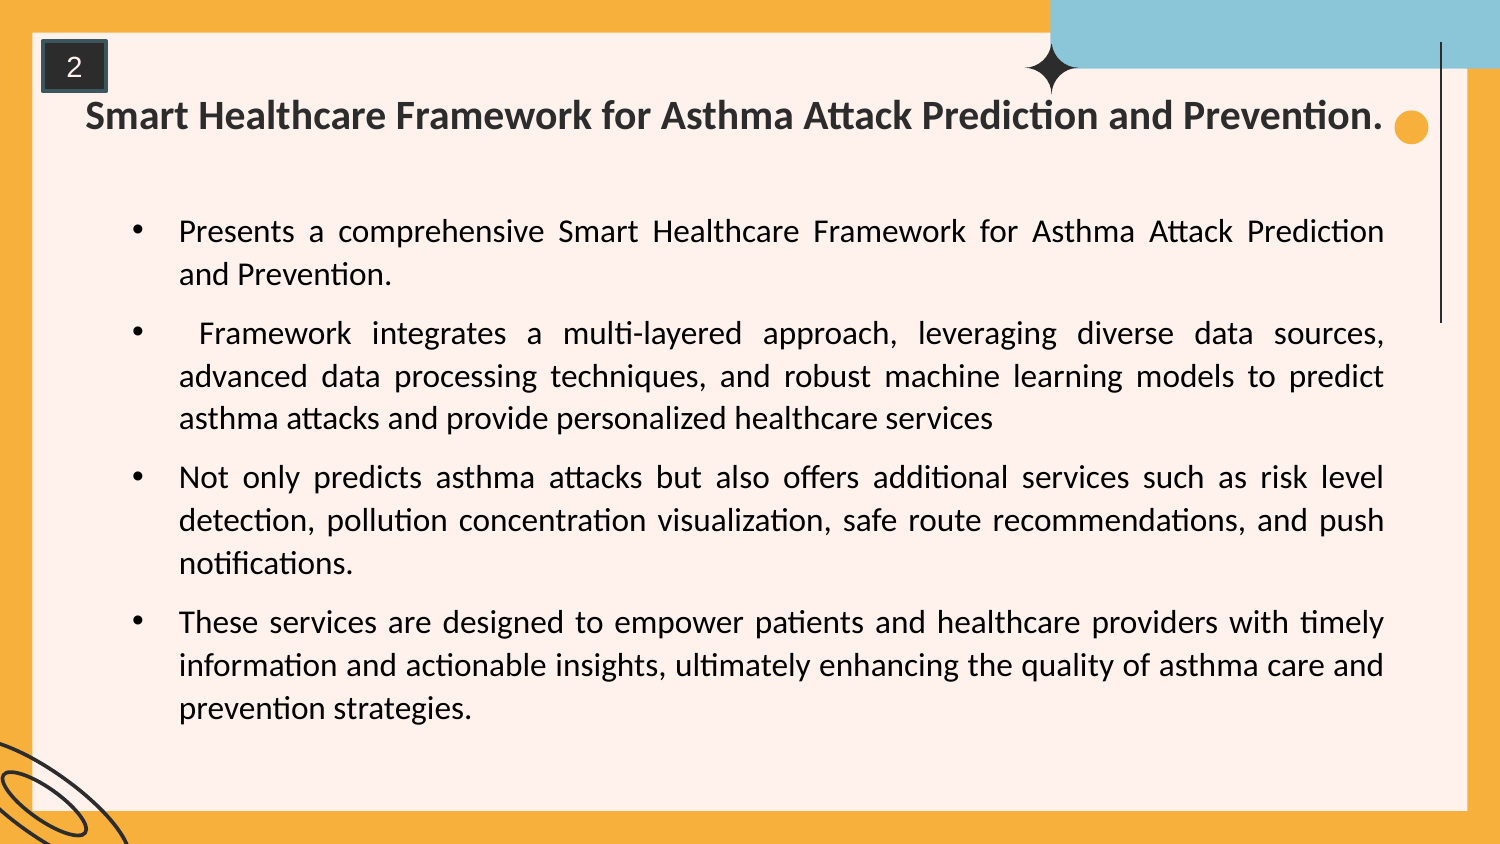

2
# Smart Healthcare Framework for Asthma Attack Prediction and Prevention.

Presents a comprehensive Smart Healthcare Framework for Asthma Attack Prediction and Prevention.
 Framework integrates a multi-layered approach, leveraging diverse data sources, advanced data processing techniques, and robust machine learning models to predict asthma attacks and provide personalized healthcare services
Not only predicts asthma attacks but also offers additional services such as risk level detection, pollution concentration visualization, safe route recommendations, and push notifications.
These services are designed to empower patients and healthcare providers with timely information and actionable insights, ultimately enhancing the quality of asthma care and prevention strategies.